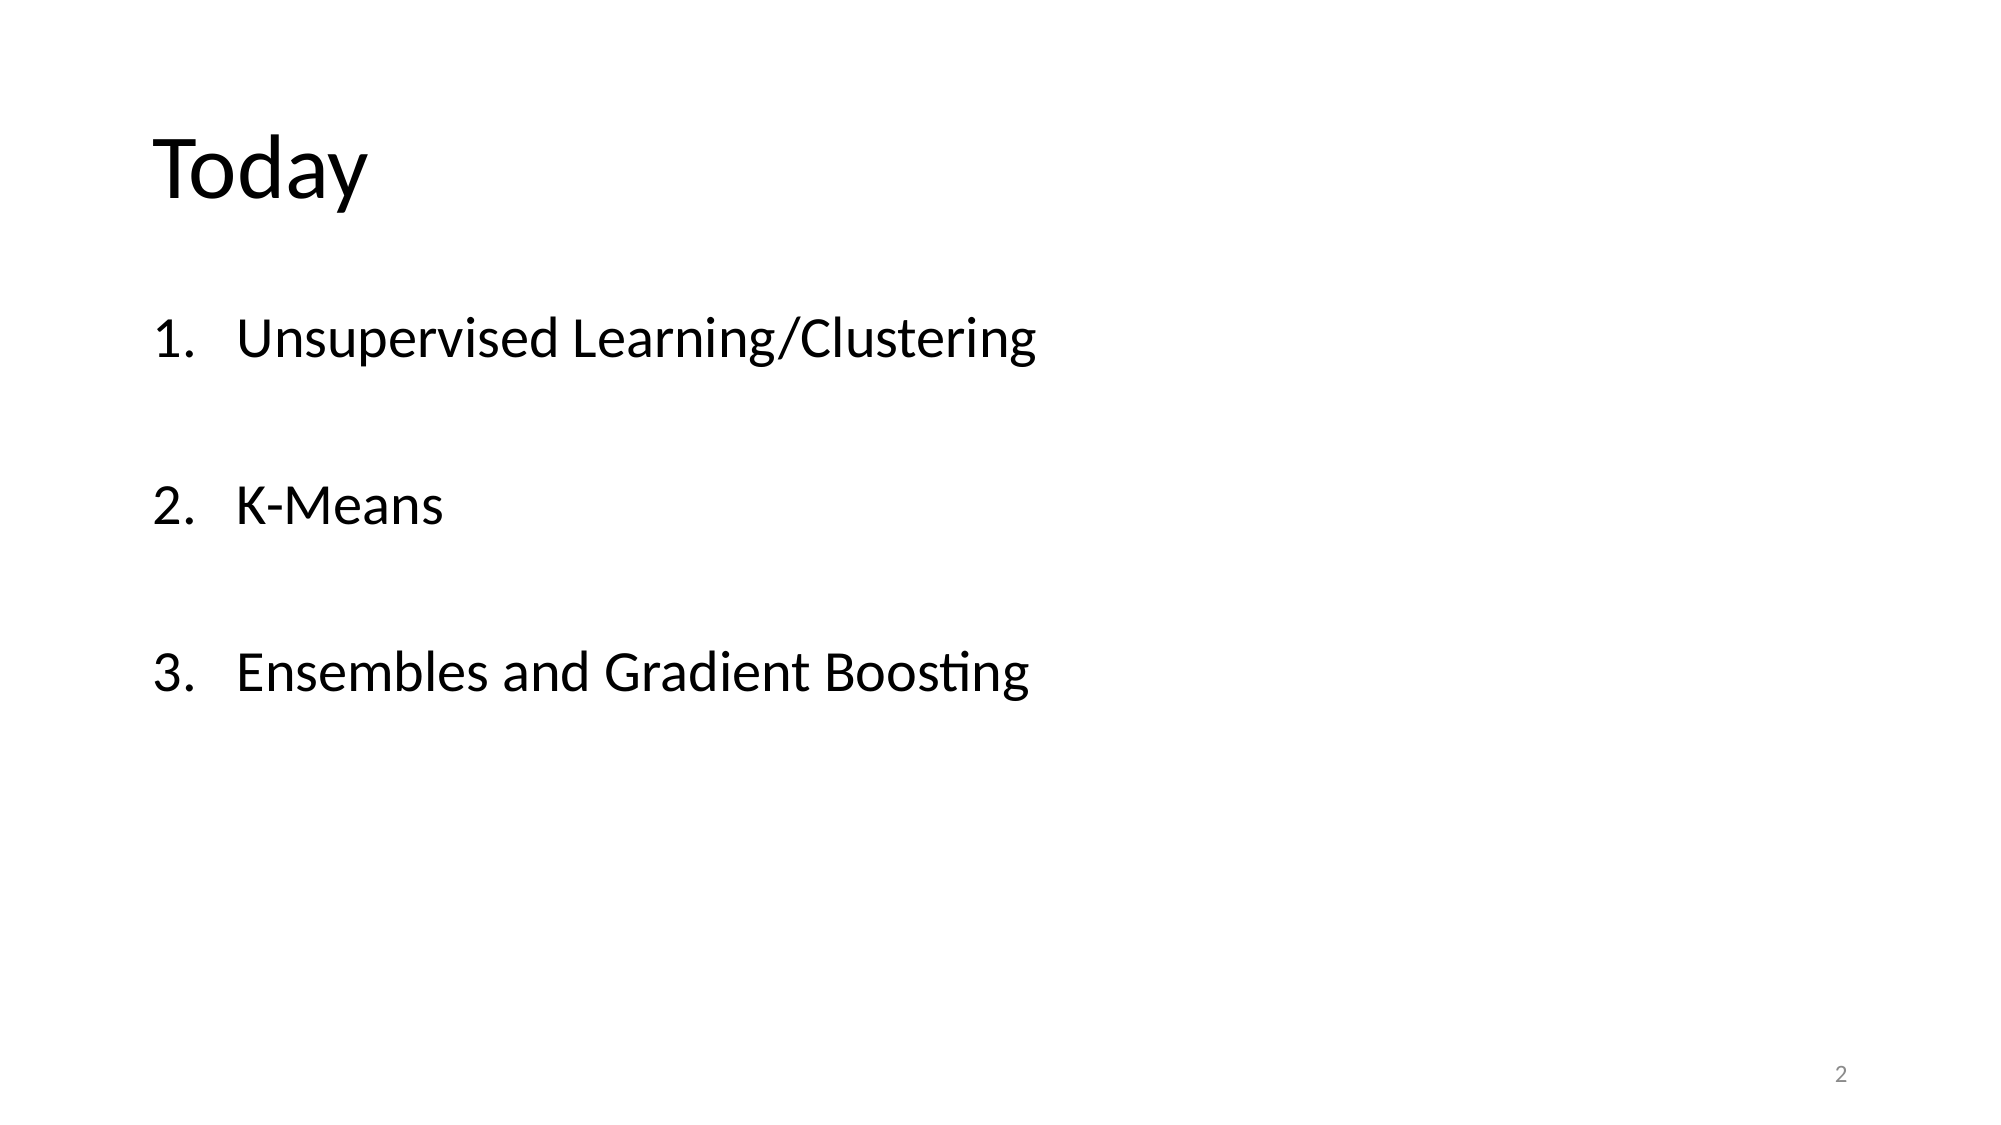

# Today
Unsupervised Learning/Clustering

K-Means

Ensembles and Gradient Boosting

2